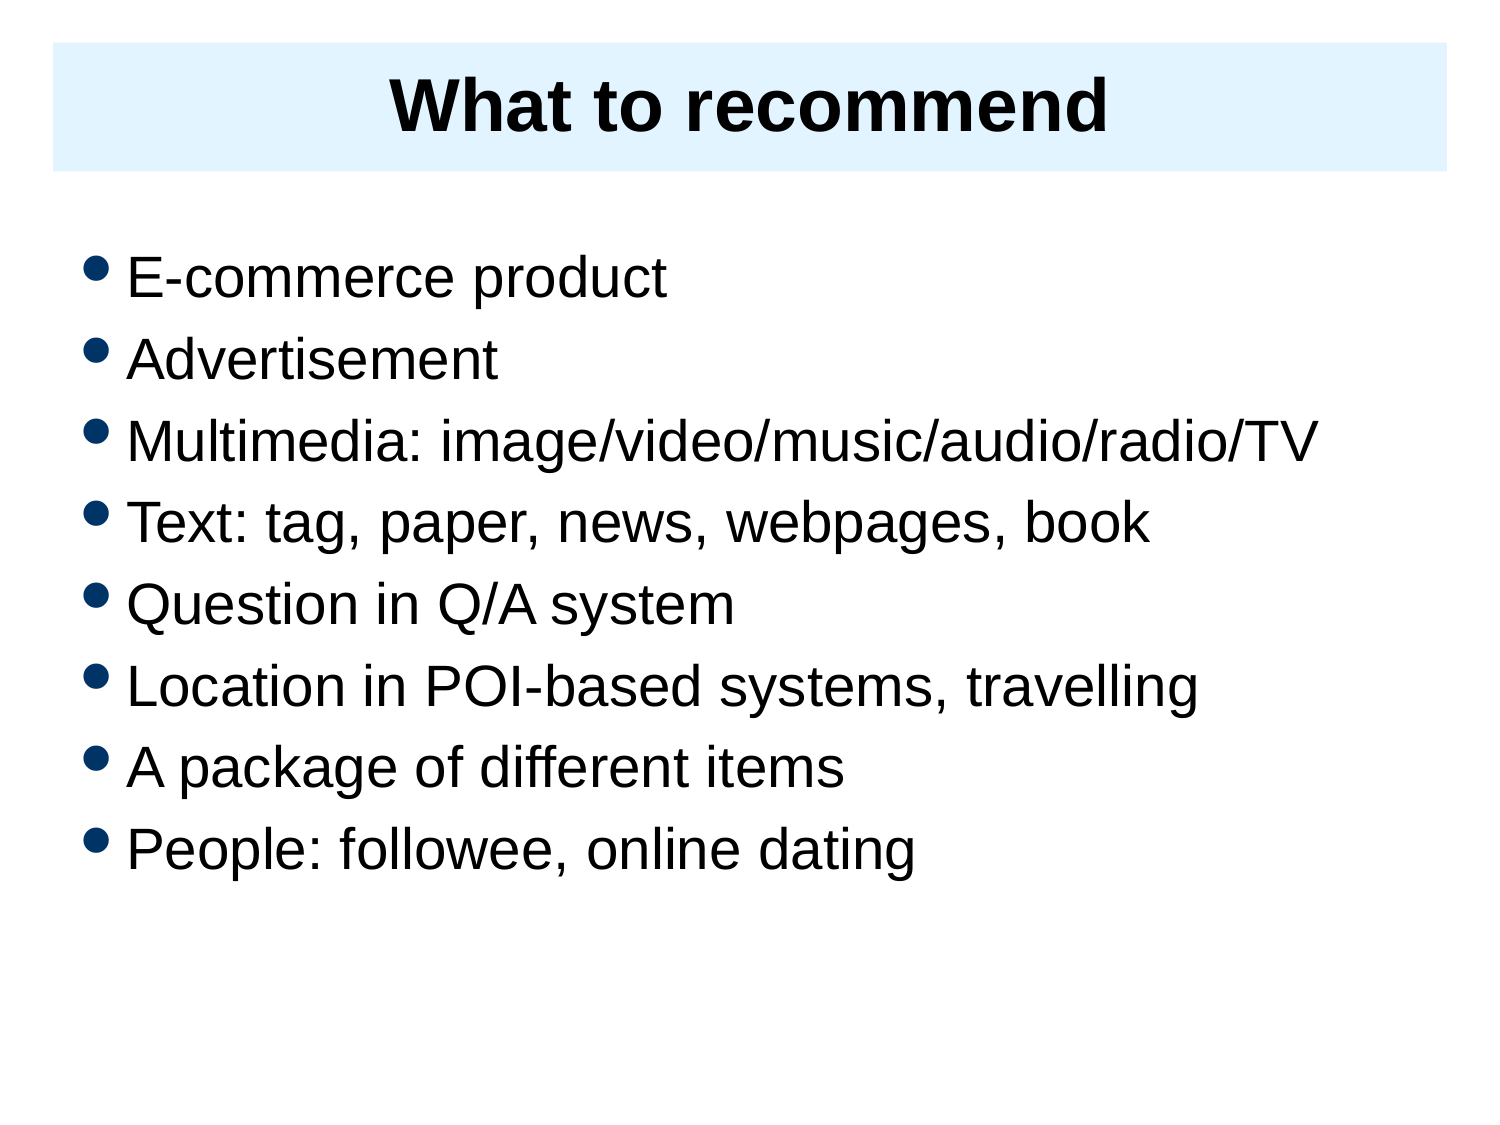

# What to recommend
E-commerce product
Advertisement
Multimedia: image/video/music/audio/radio/TV
Text: tag, paper, news, webpages, book
Question in Q/A system
Location in POI-based systems, travelling
A package of different items
People: followee, online dating